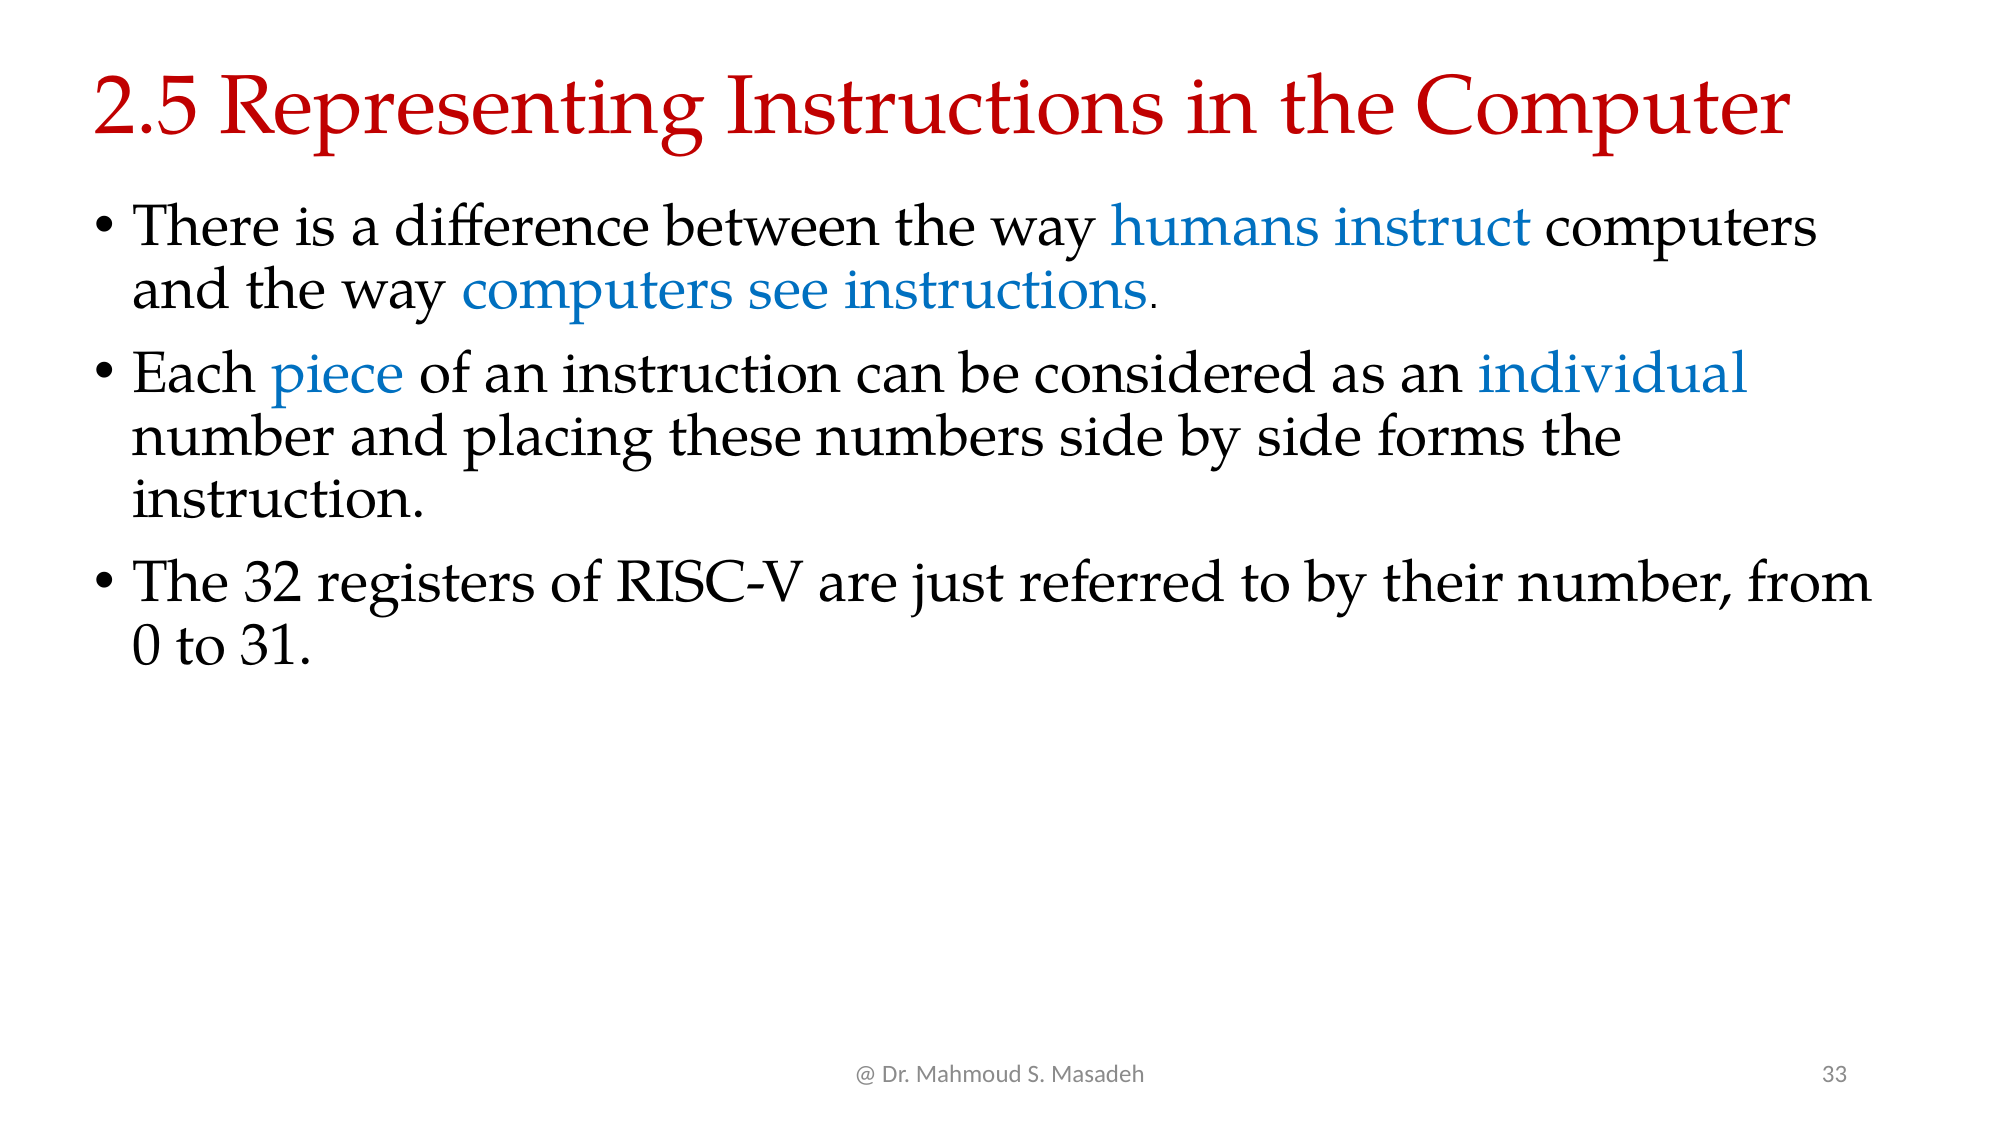

# 2.5 Representing Instructions in the Computer
There is a difference between the way humans instruct computers and the way computers see instructions.
Each piece of an instruction can be considered as an individual number and placing these numbers side by side forms the instruction.
The 32 registers of RISC-V are just referred to by their number, from 0 to 31.

@ Dr. Mahmoud S. Masadeh
33